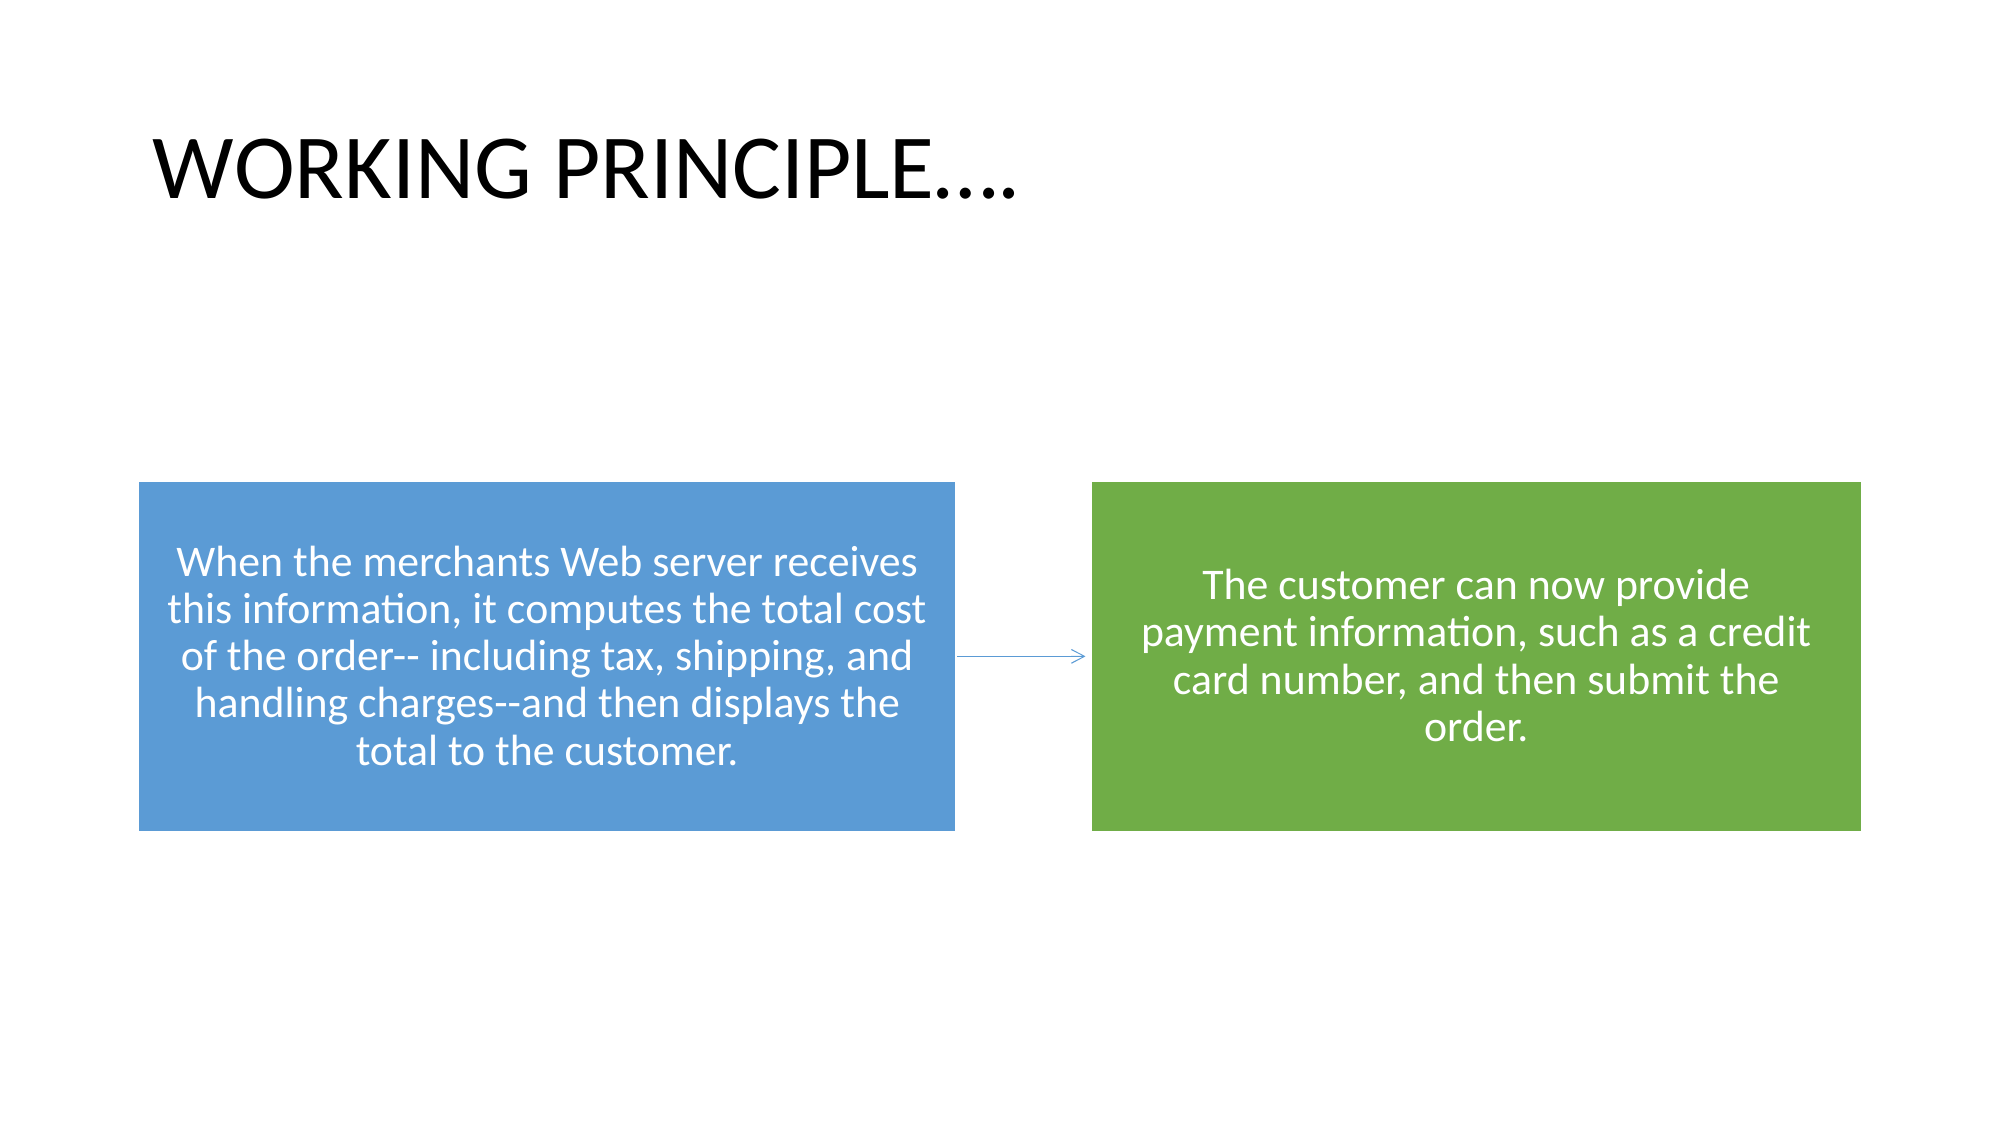

# WORKING PRINCIPLE….

When the merchants Web server receives this information, it computes the total cost of the order-- including tax, shipping, and handling charges--and then displays the total to the customer.
The customer can now provide payment information, such as a credit card number, and then submit the order.